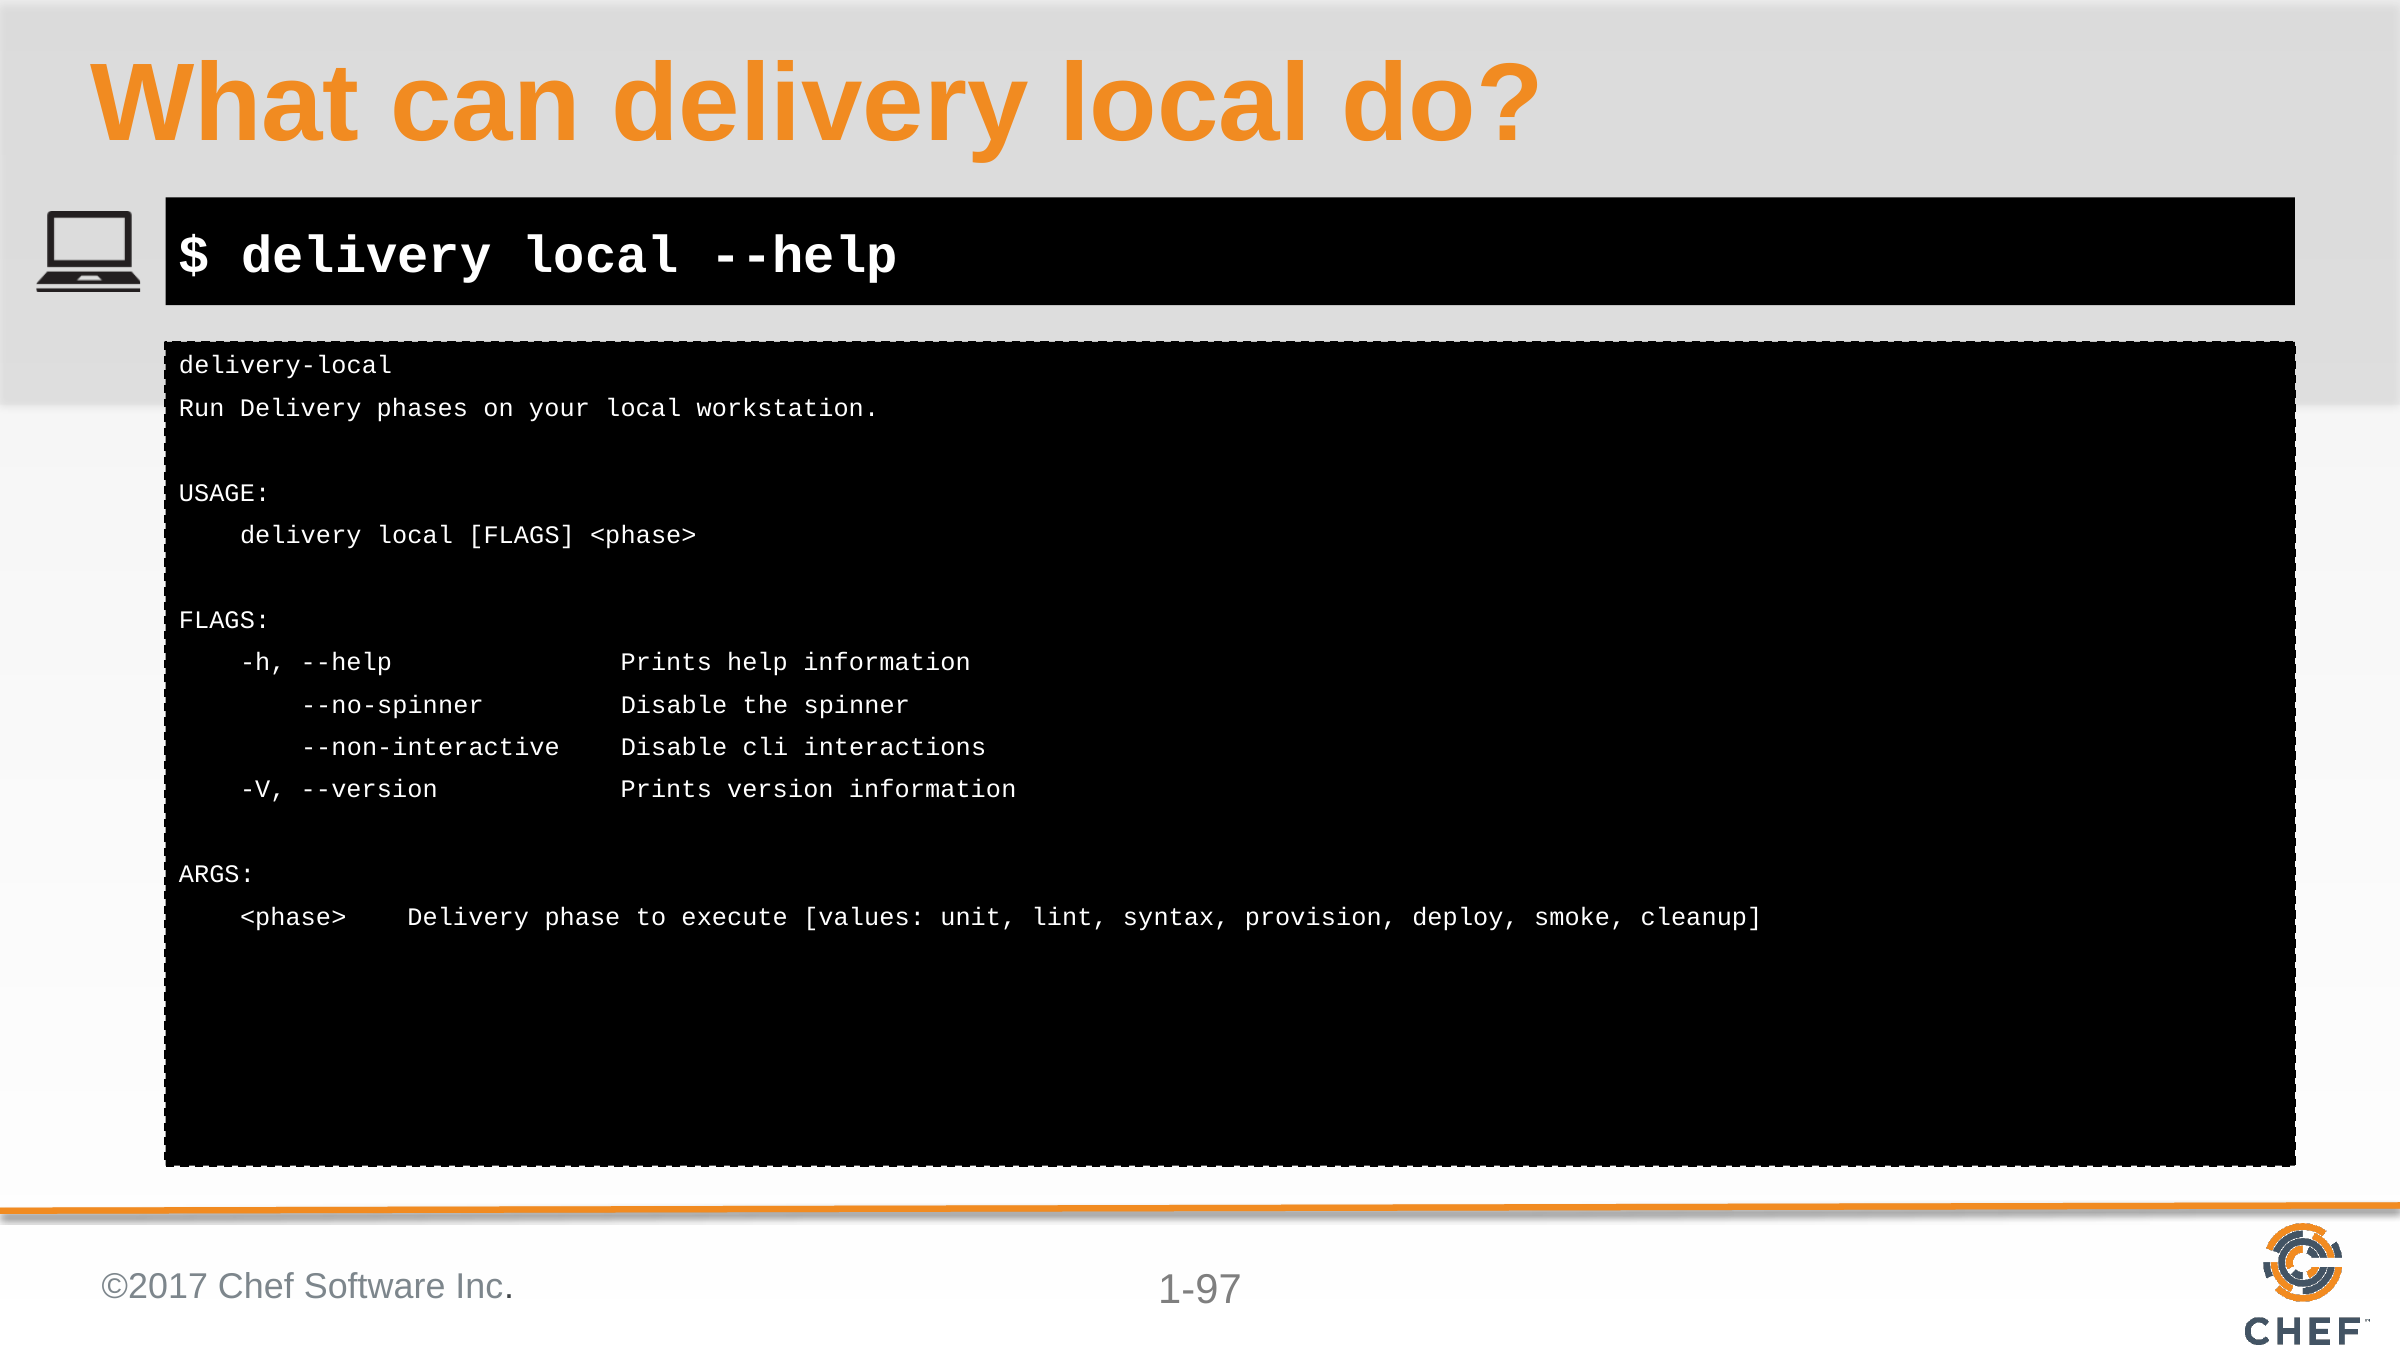

# What can delivery local do?
$ delivery local --help
delivery-local
Run Delivery phases on your local workstation.

USAGE:
    delivery local [FLAGS] <phase>

FLAGS:
    -h, --help               Prints help information
        --no-spinner         Disable the spinner
        --non-interactive    Disable cli interactions
    -V, --version            Prints version information

ARGS:
    <phase>    Delivery phase to execute [values: unit, lint, syntax, provision, deploy, smoke, cleanup]